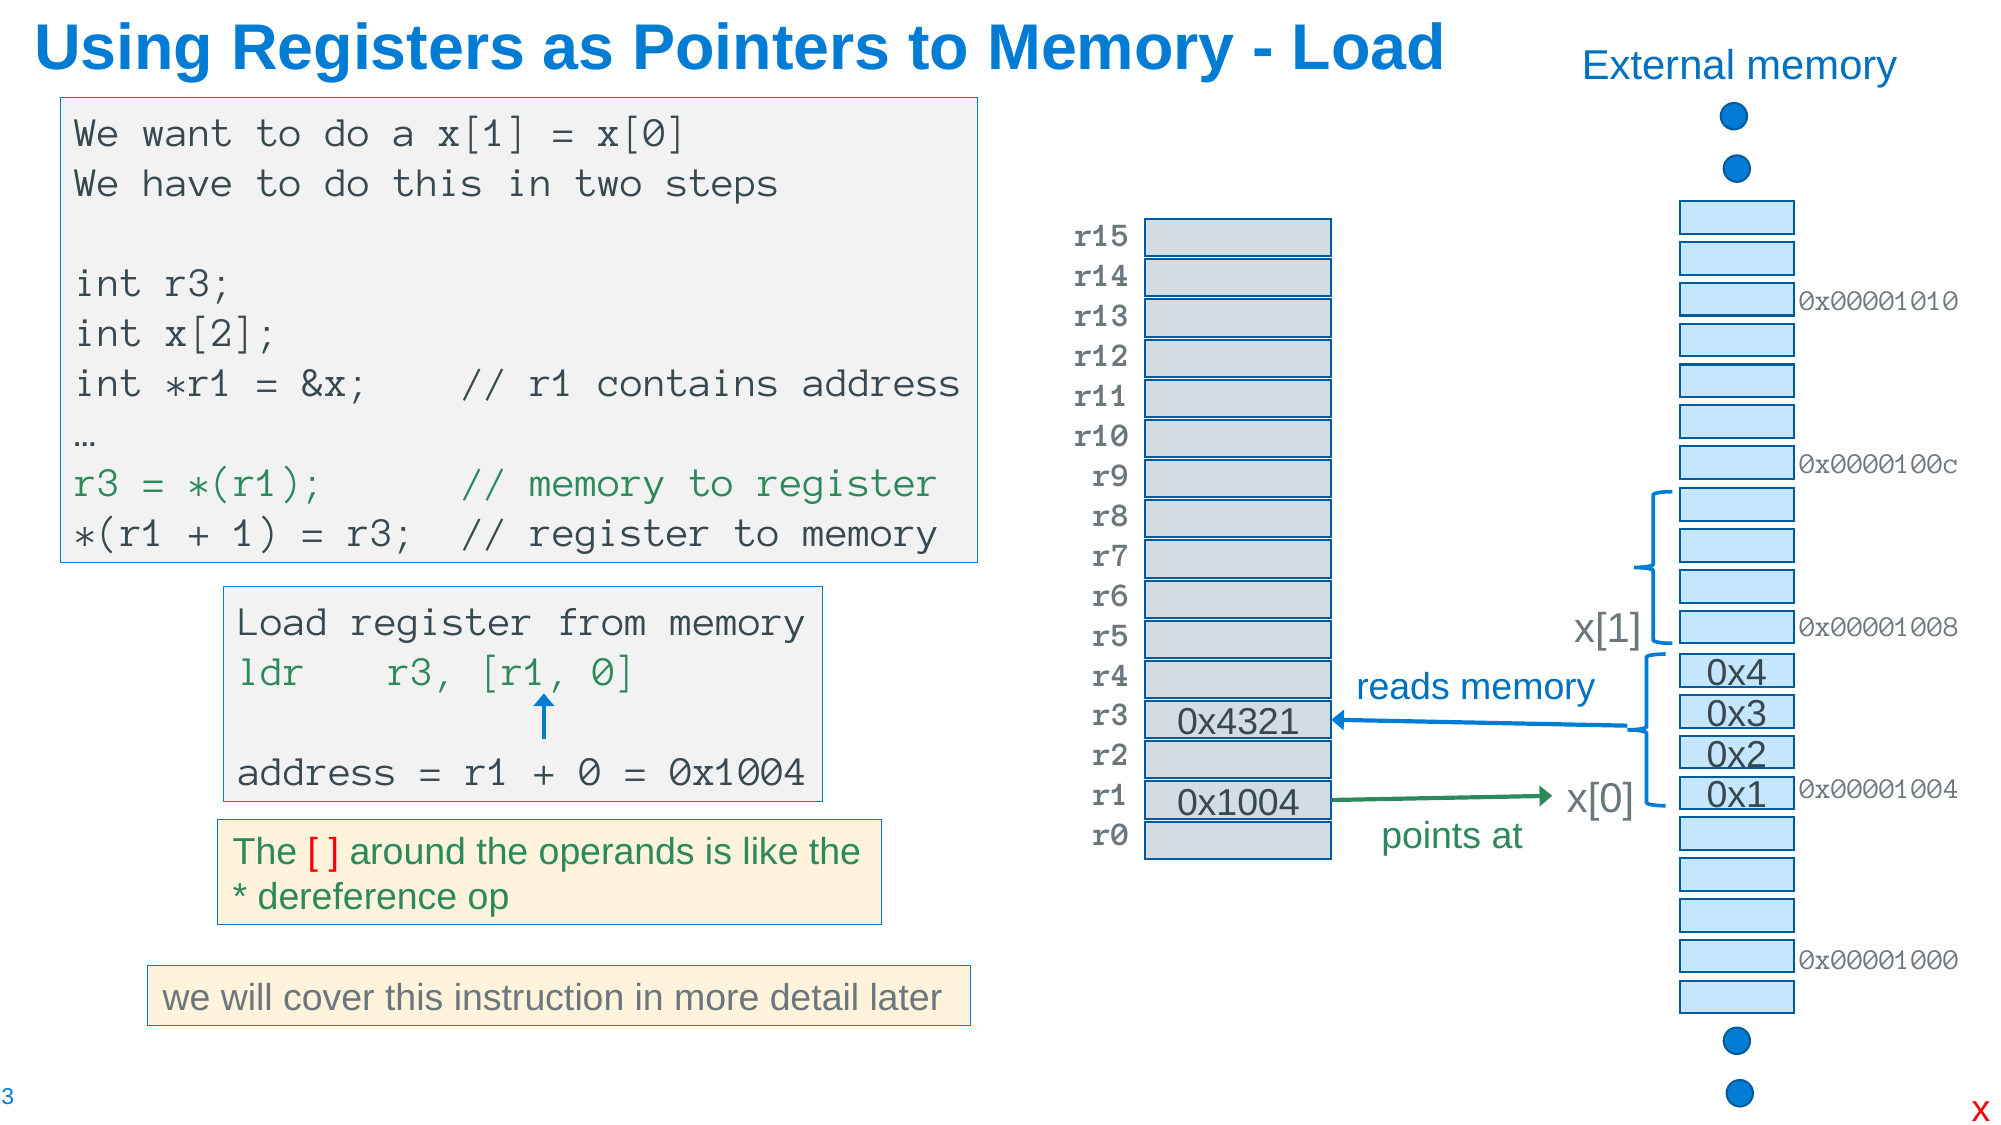

# Using Registers as Pointers to Memory - Load
External memory
We want to do a x[1] = x[0]
We have to do this in two steps

int r3;
int x[2];
int *r1 = &x;    // r1 contains address
…
r3 = *(r1);      // memory to register
*(r1 + 1) = r3;  // register to memory

r15
r14
r13
r12
r11
r10
r9
r8
r7
r6
r5
r4
r3
r2
r1
r0

0x00001010

0x0000100c

Load register from memory
ldr 	r3, [r1, 0]

address = r1 + 0 = 0x1004
x[1]
0x00001008

0x4
reads memory

0x3
0x4321
0x2

0x00001004
x[0]
0x1
0x1004
points at

The [ ] around the operands is like the * dereference op

0x00001000

we will cover this instruction in more detail later

x